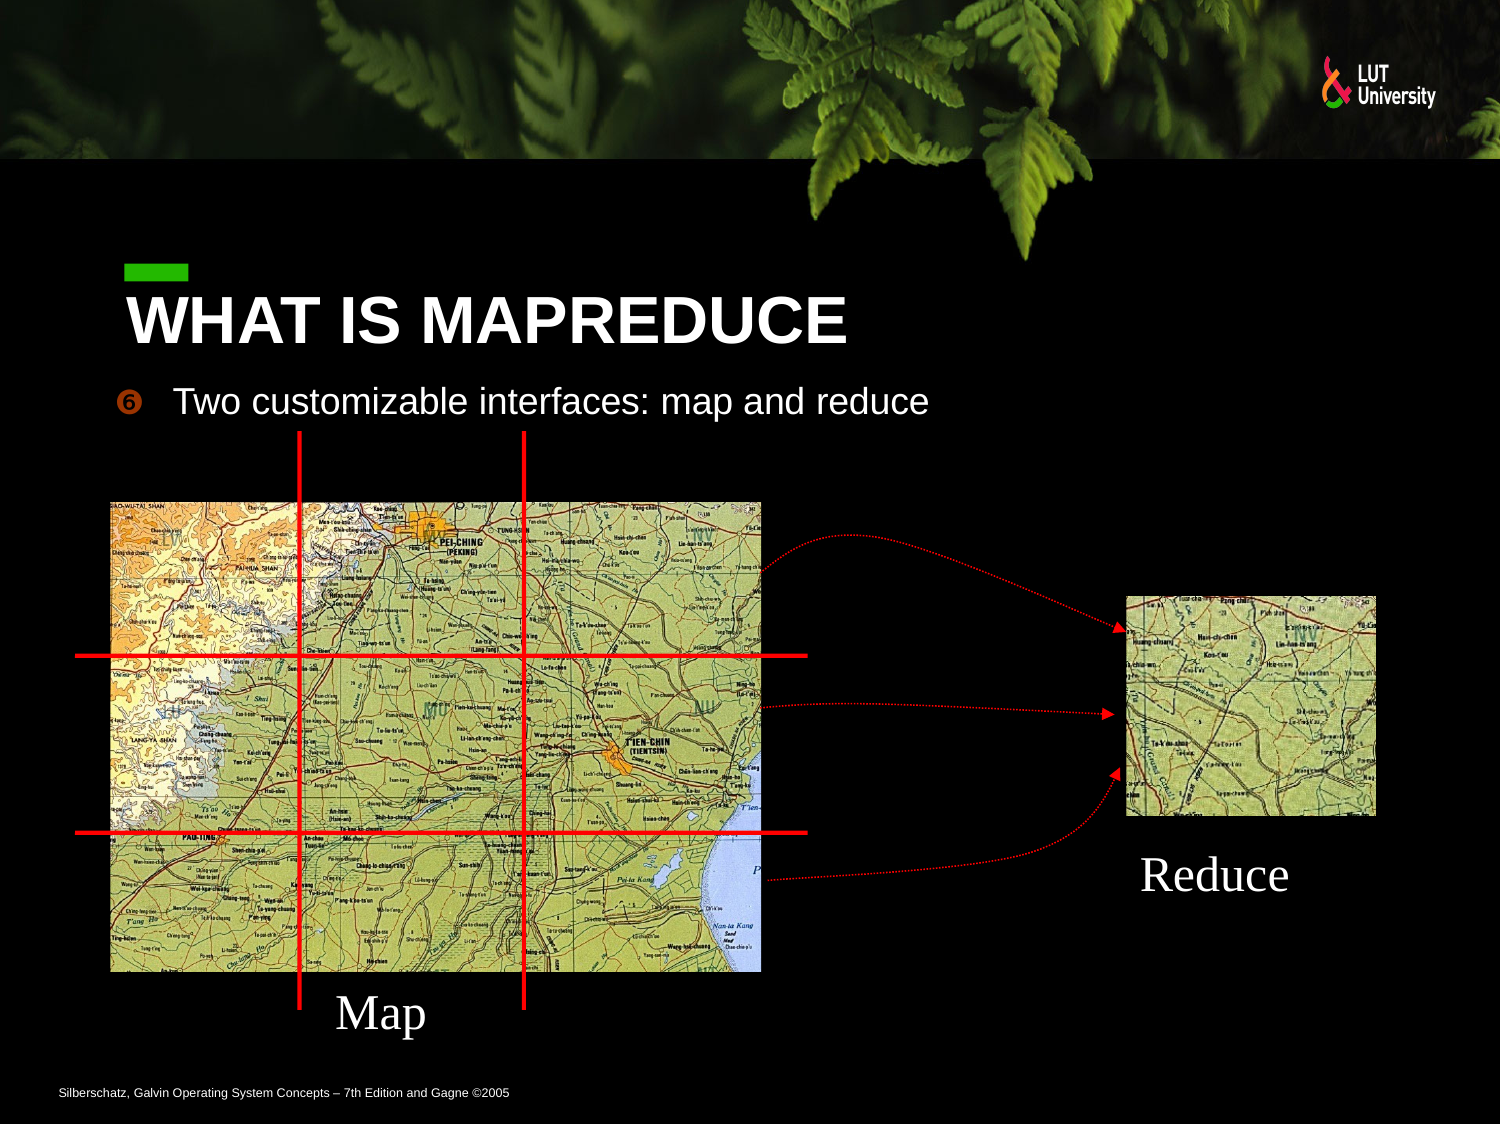

# What is MapReduce
❻	Two customizable interfaces: map and reduce

Reduce
Map
Silberschatz, Galvin Operating System Concepts – 7th Edition and Gagne ©2005